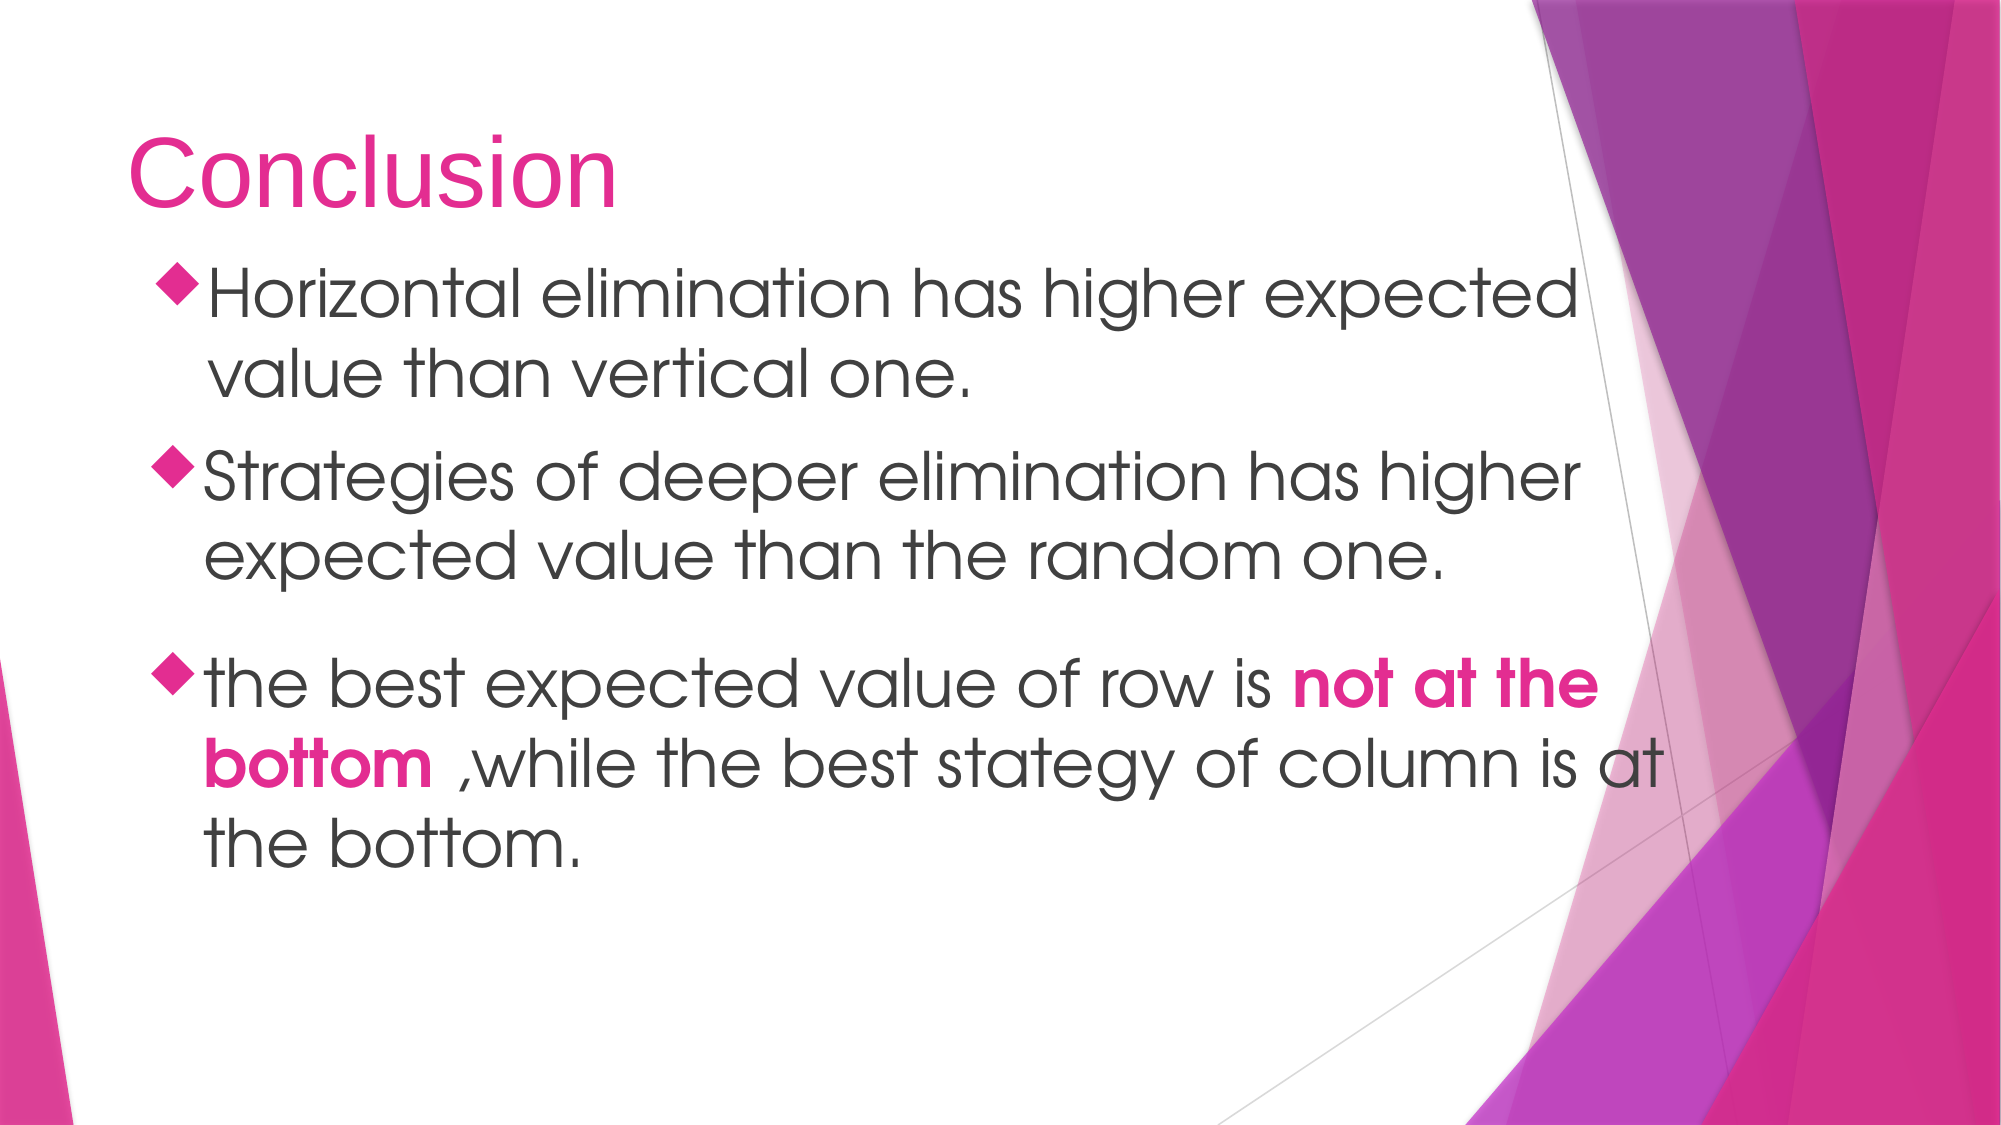

# Conclusion
Horizontal elimination has higher expected value than vertical one.

Strategies of deeper elimination has higher expected value than the random one.

the best expected value of row is not at the bottom ,while the best stategy of column is at the bottom.